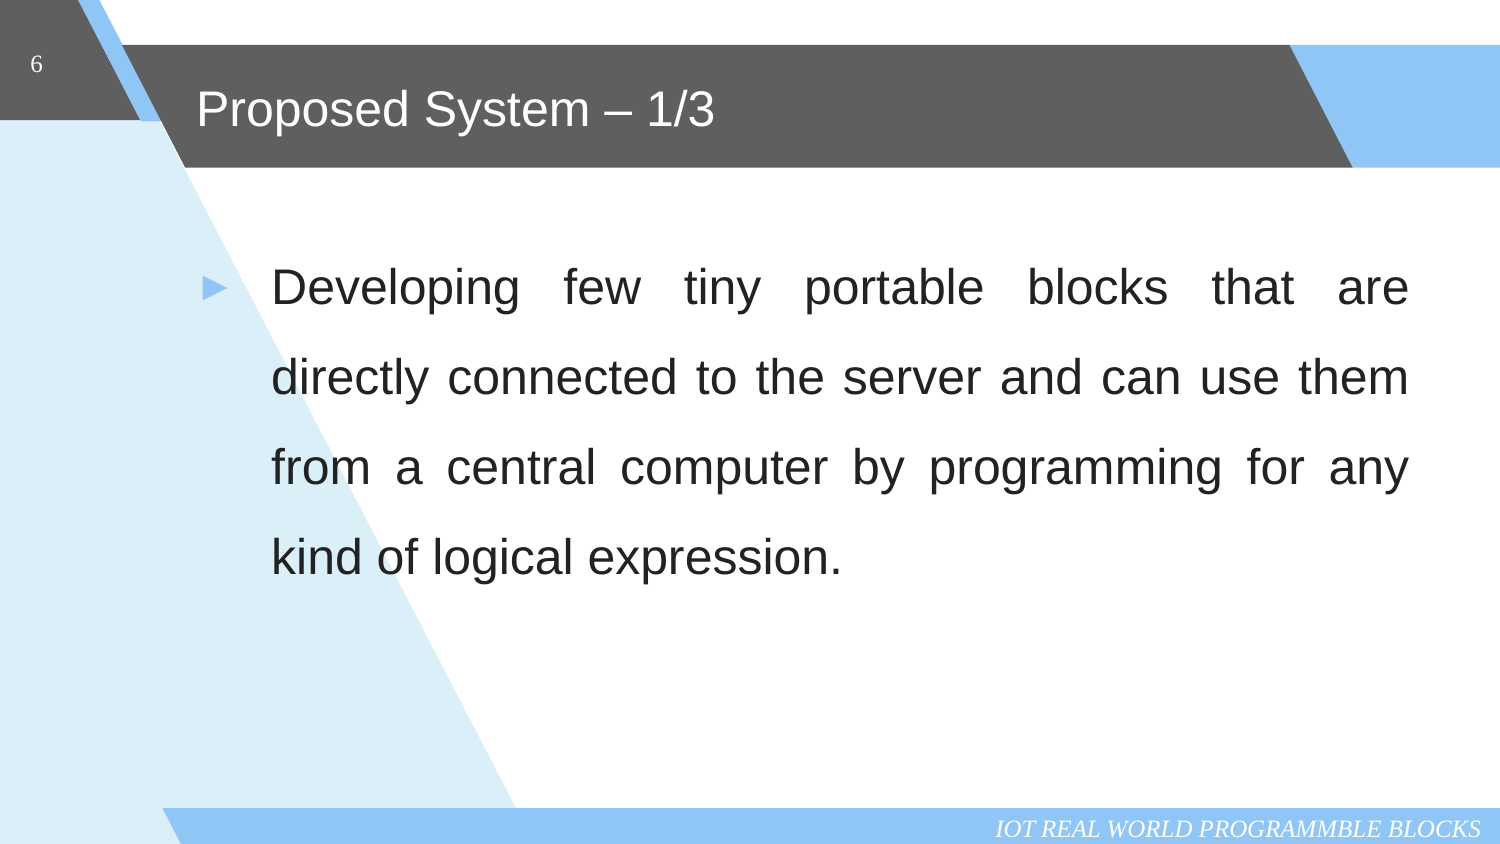

6
# Proposed System – 1/3
Developing few tiny portable blocks that are directly connected to the server and can use them from a central computer by programming for any kind of logical expression.
IOT REAL WORLD PROGRAMMBLE BLOCKS